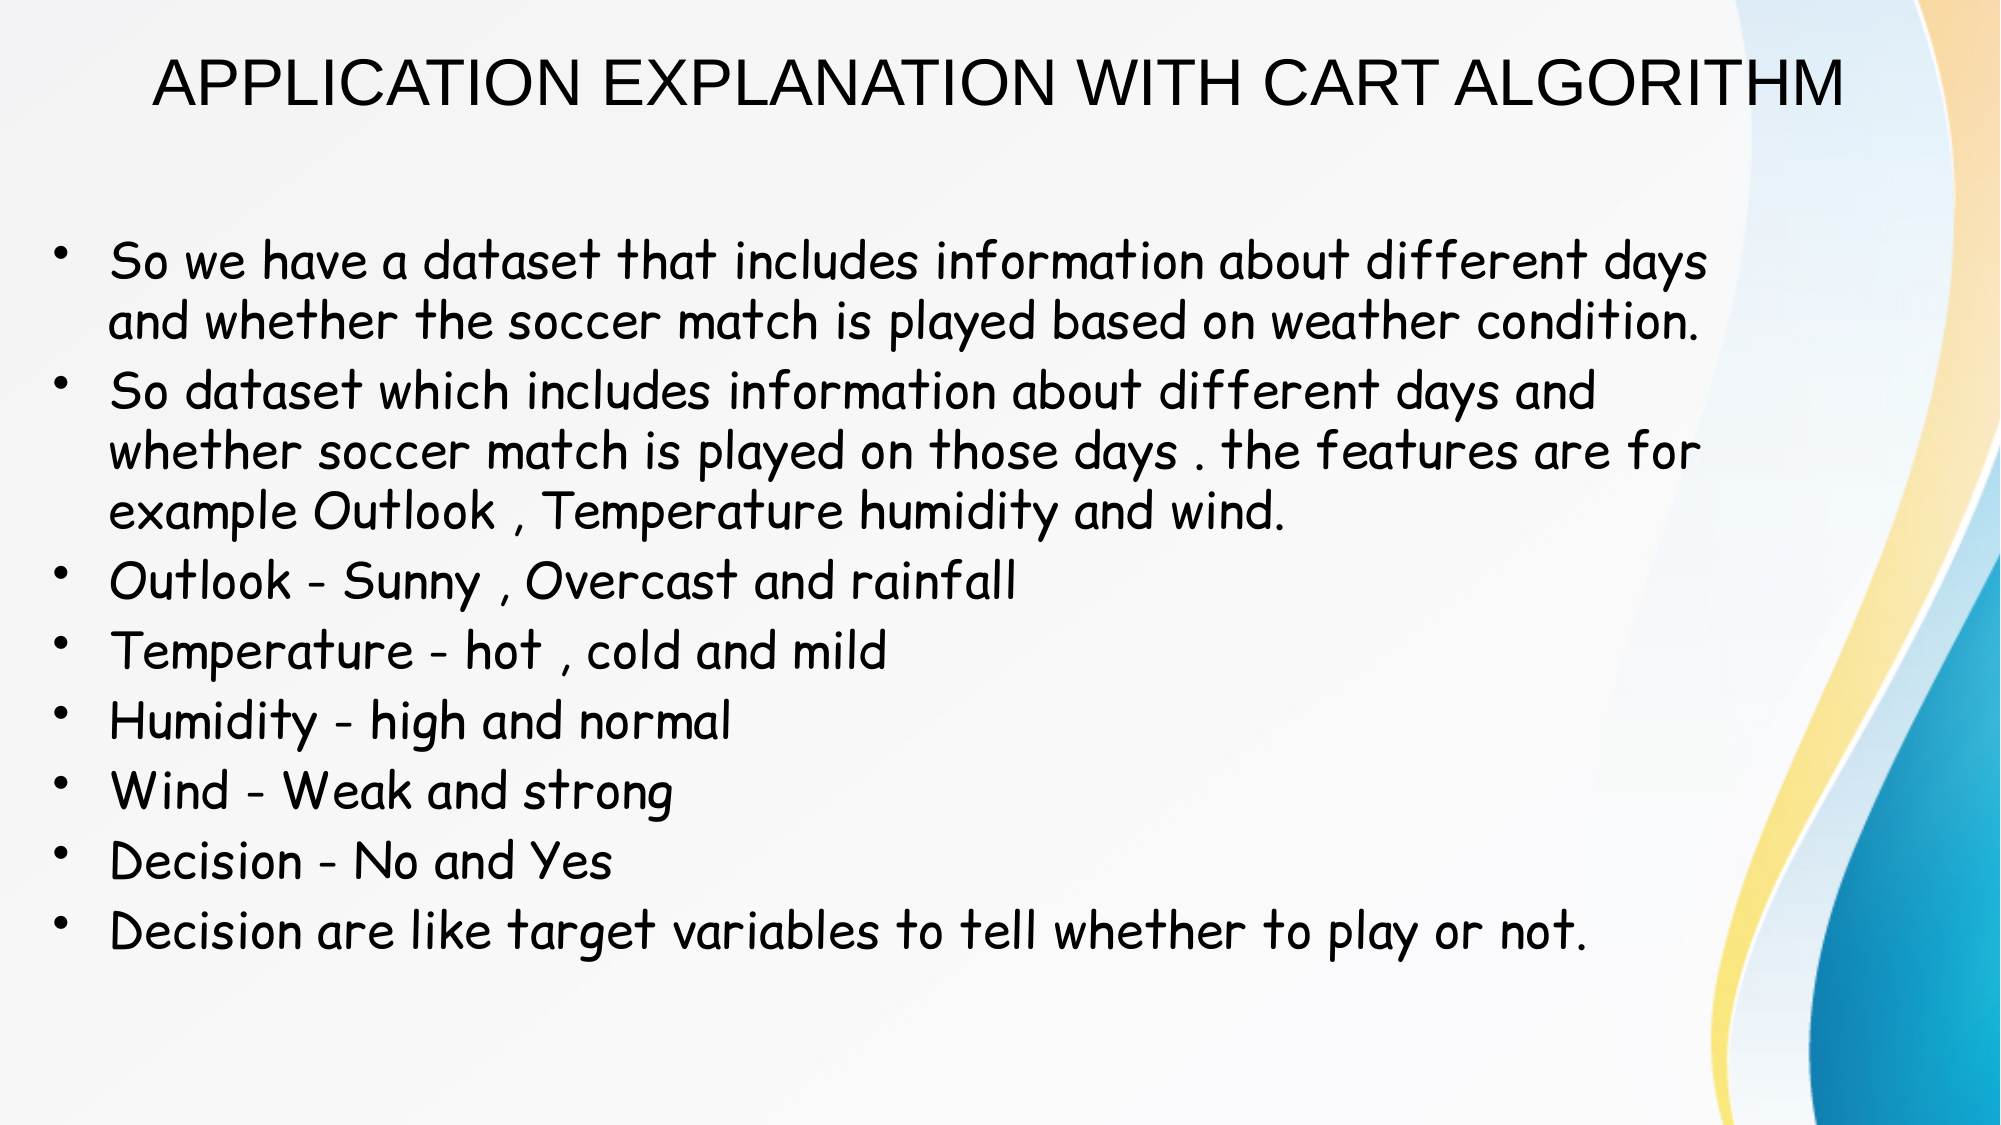

# APPLICATION EXPLANATION WITH CART ALGORITHM
So we have a dataset that includes information about different days and whether the soccer match is played based on weather condition.
So dataset which includes information about different days and whether soccer match is played on those days . the features are for example Outlook , Temperature humidity and wind.
Outlook - Sunny , Overcast and rainfall
Temperature - hot , cold and mild
Humidity - high and normal
Wind - Weak and strong
Decision - No and Yes
Decision are like target variables to tell whether to play or not.